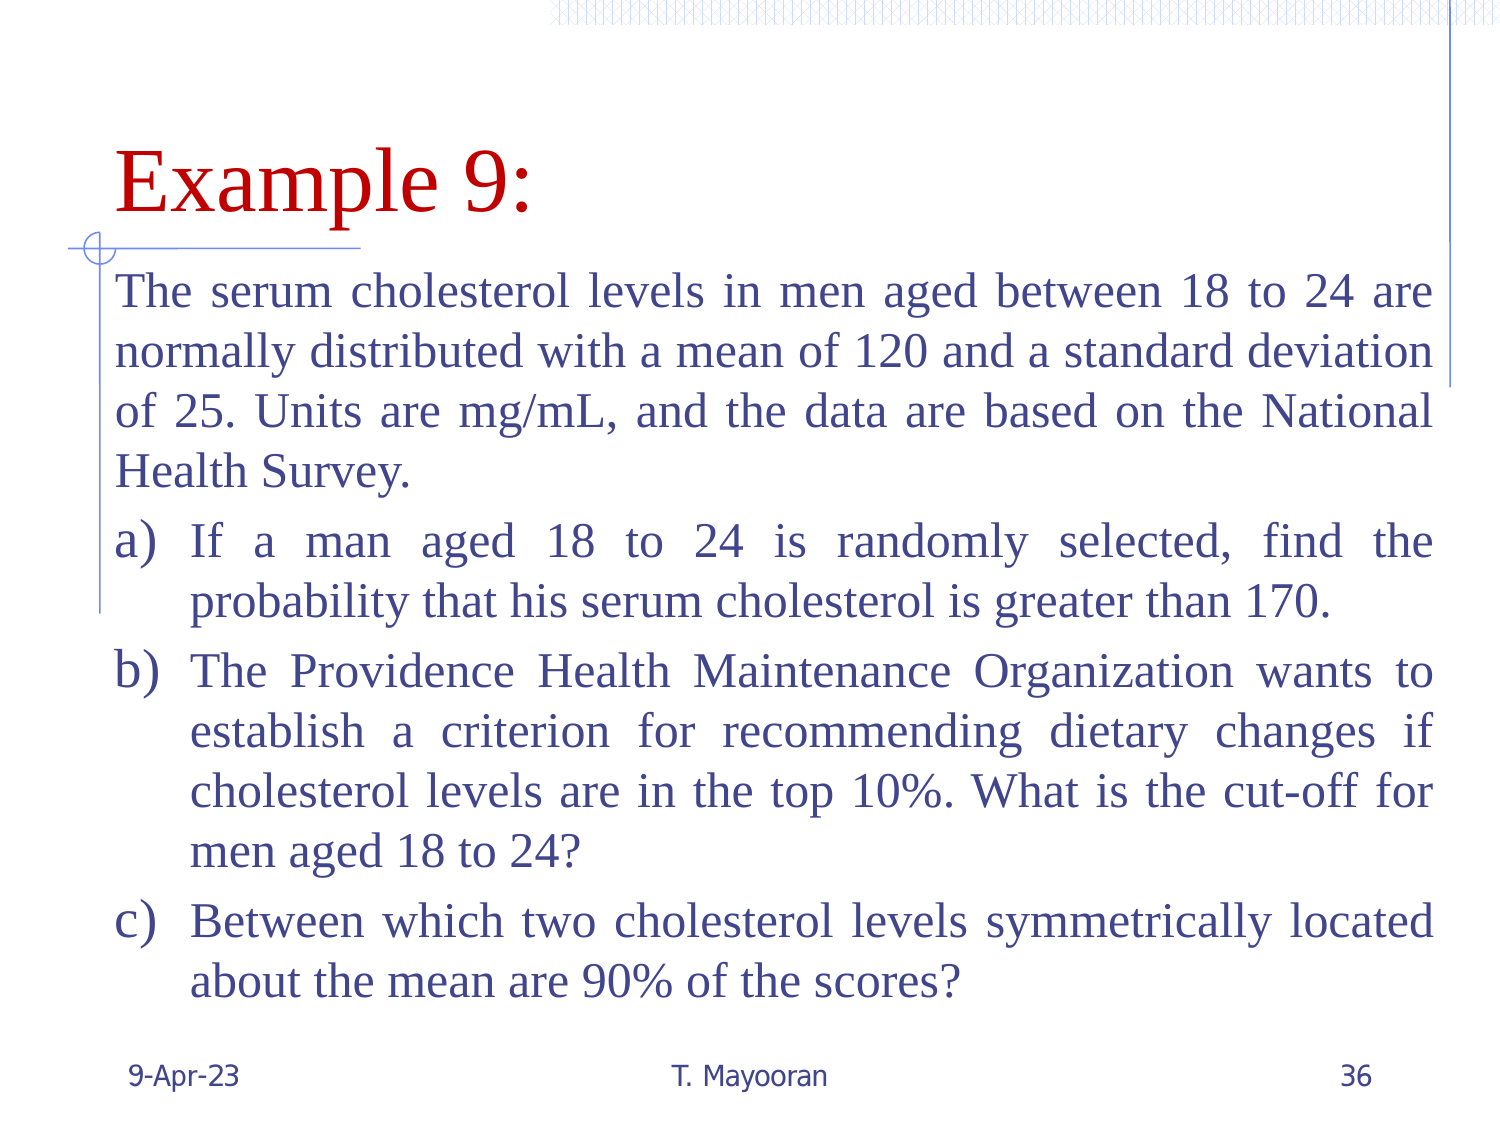

# Example 9:
The serum cholesterol levels in men aged between 18 to 24 are normally distributed with a mean of 120 and a standard deviation of 25. Units are mg/mL, and the data are based on the National Health Survey.
If a man aged 18 to 24 is randomly selected, find the probability that his serum cholesterol is greater than 170.
The Providence Health Maintenance Organization wants to establish a criterion for recommending dietary changes if cholesterol levels are in the top 10%. What is the cut-off for men aged 18 to 24?
Between which two cholesterol levels symmetrically located about the mean are 90% of the scores?
9-Apr-23
T. Mayooran
36